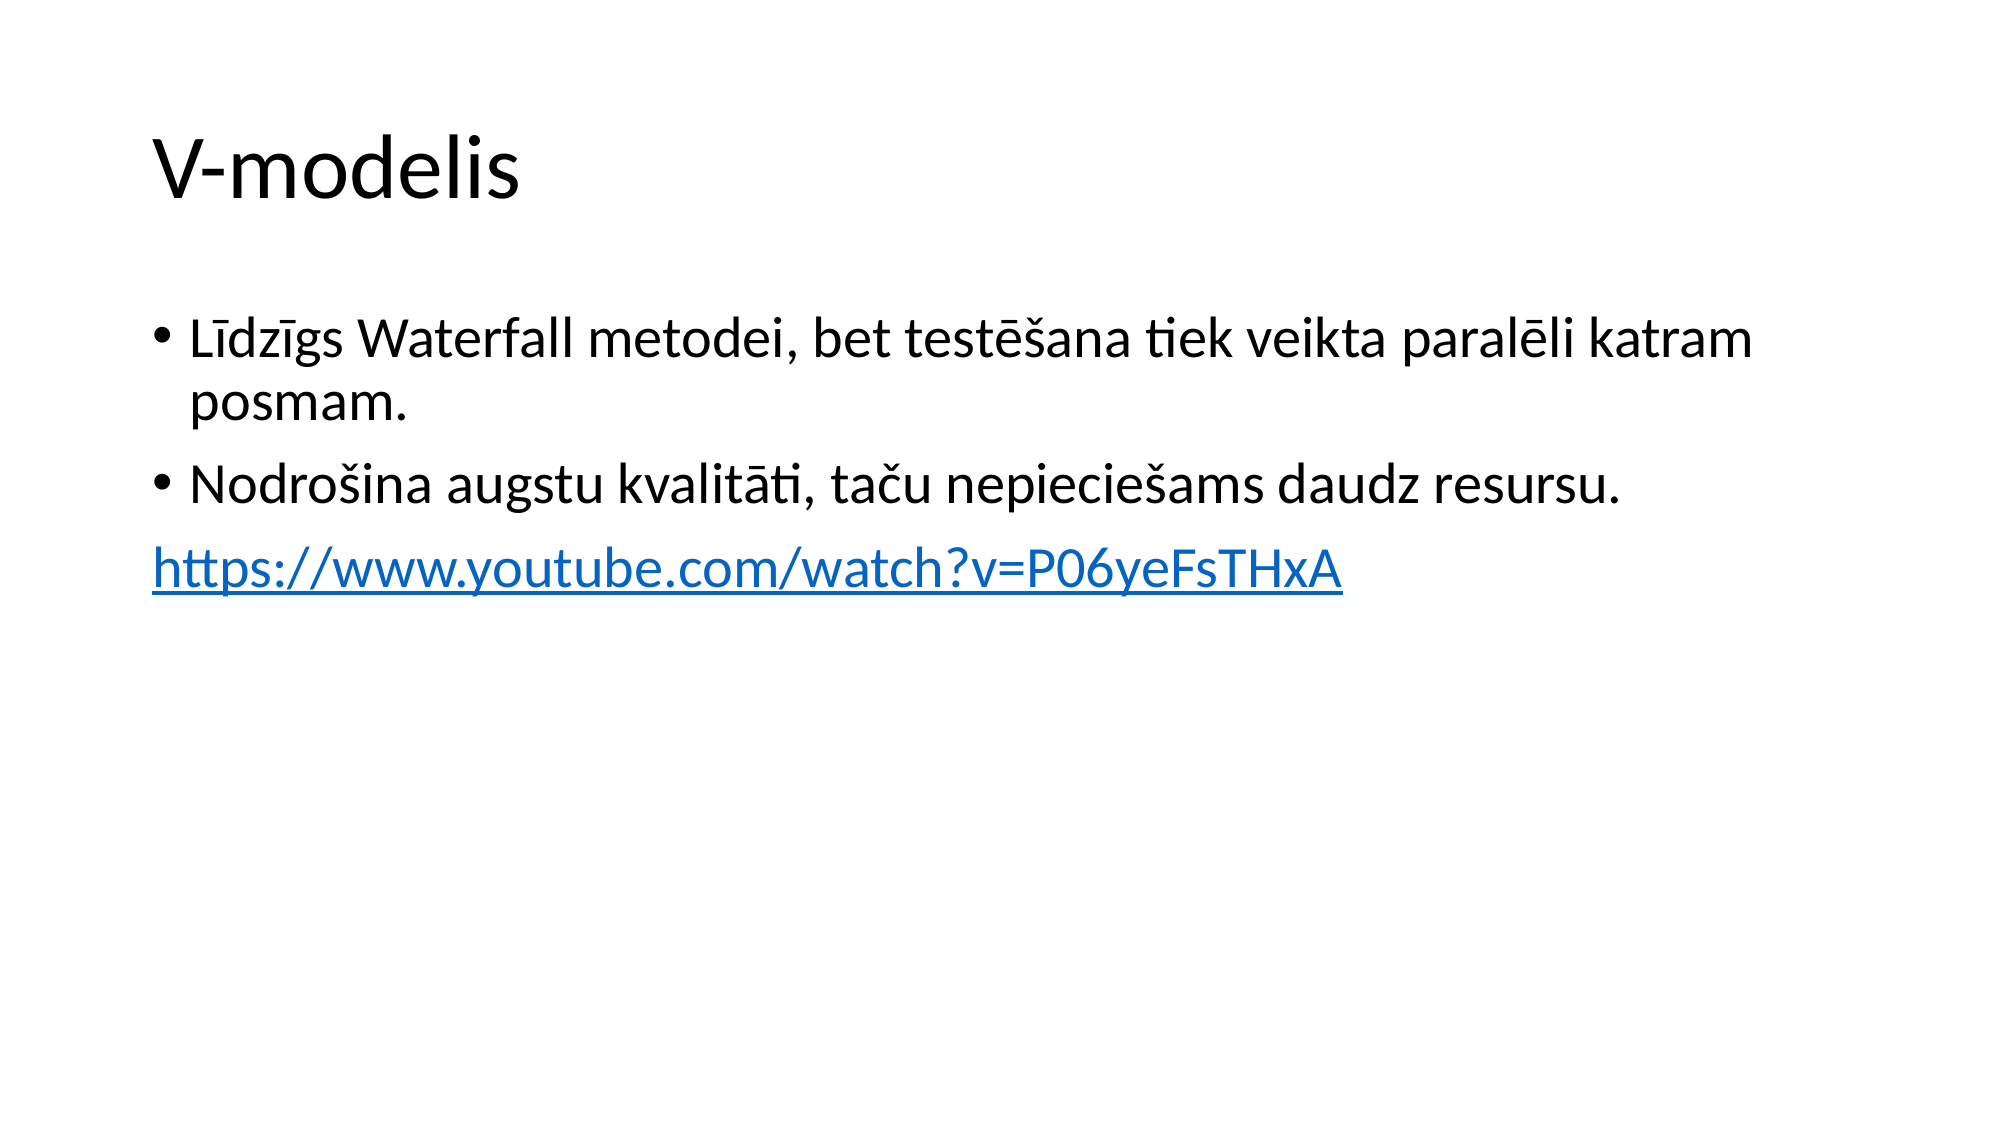

# V-modelis
Līdzīgs Waterfall metodei, bet testēšana tiek veikta paralēli katram posmam.
Nodrošina augstu kvalitāti, taču nepieciešams daudz resursu.
https://www.youtube.com/watch?v=P06yeFsTHxA